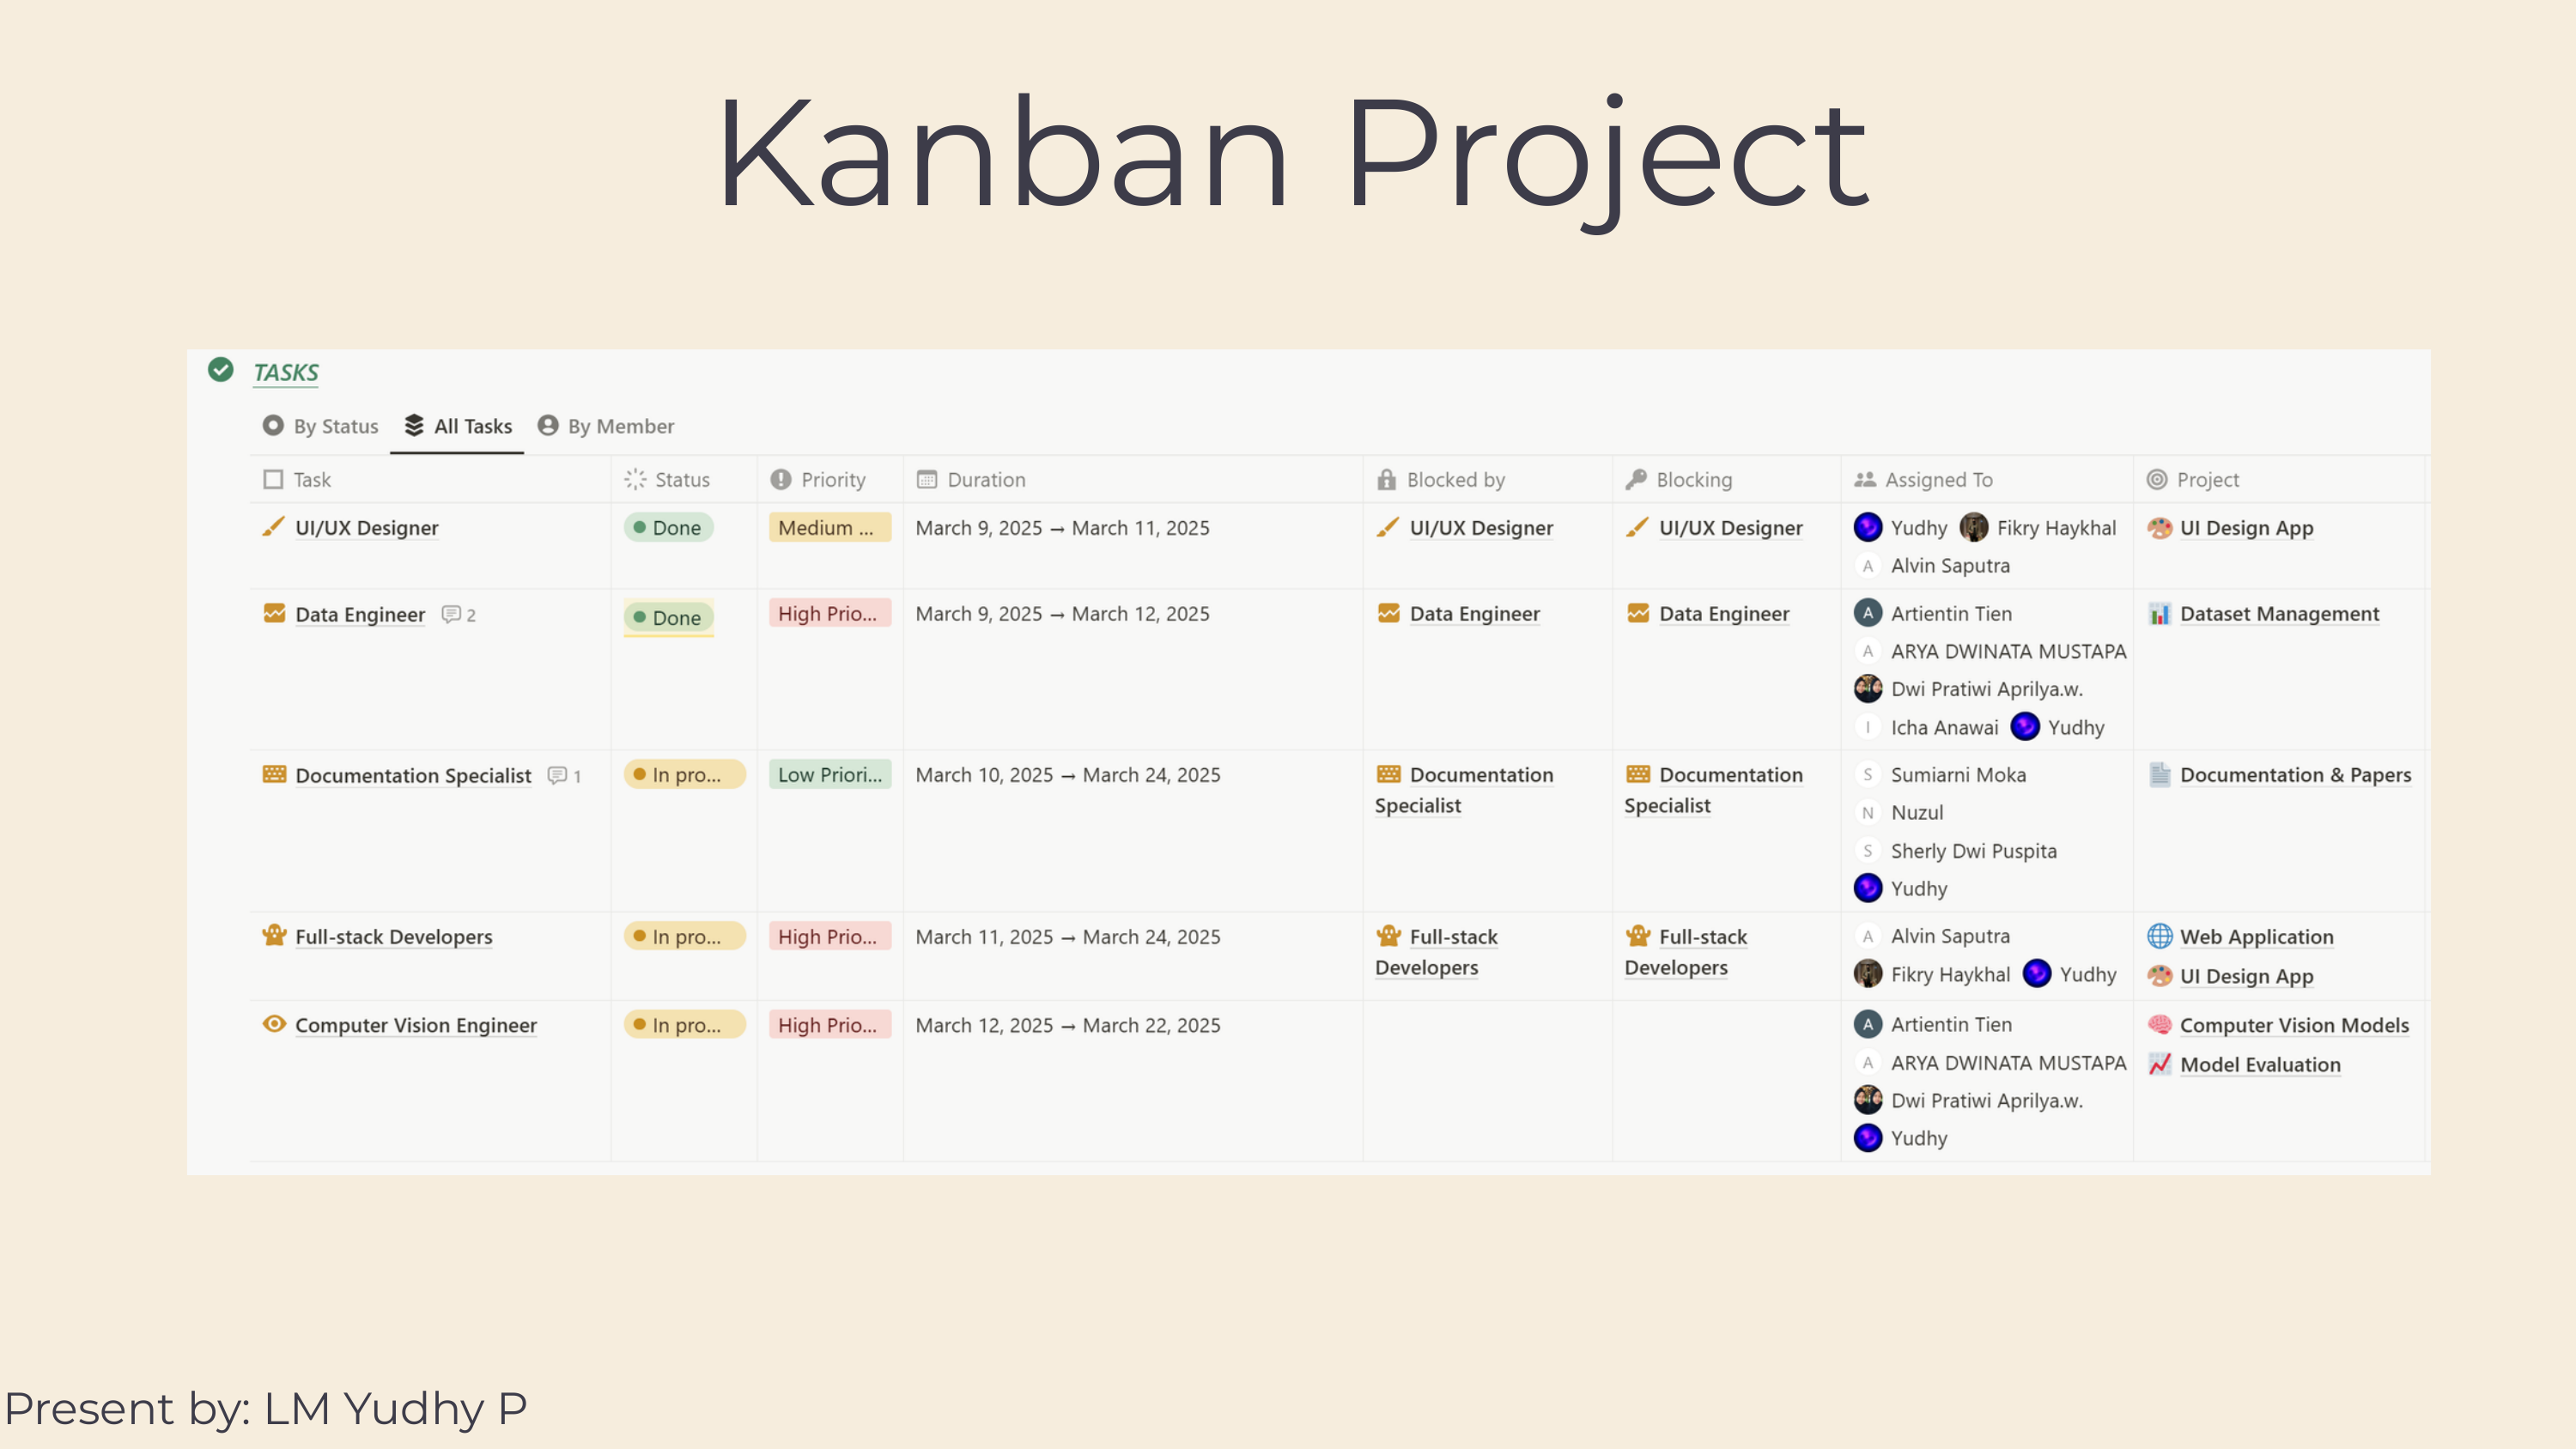

Kanban Project

Present by: LM Yudhy P